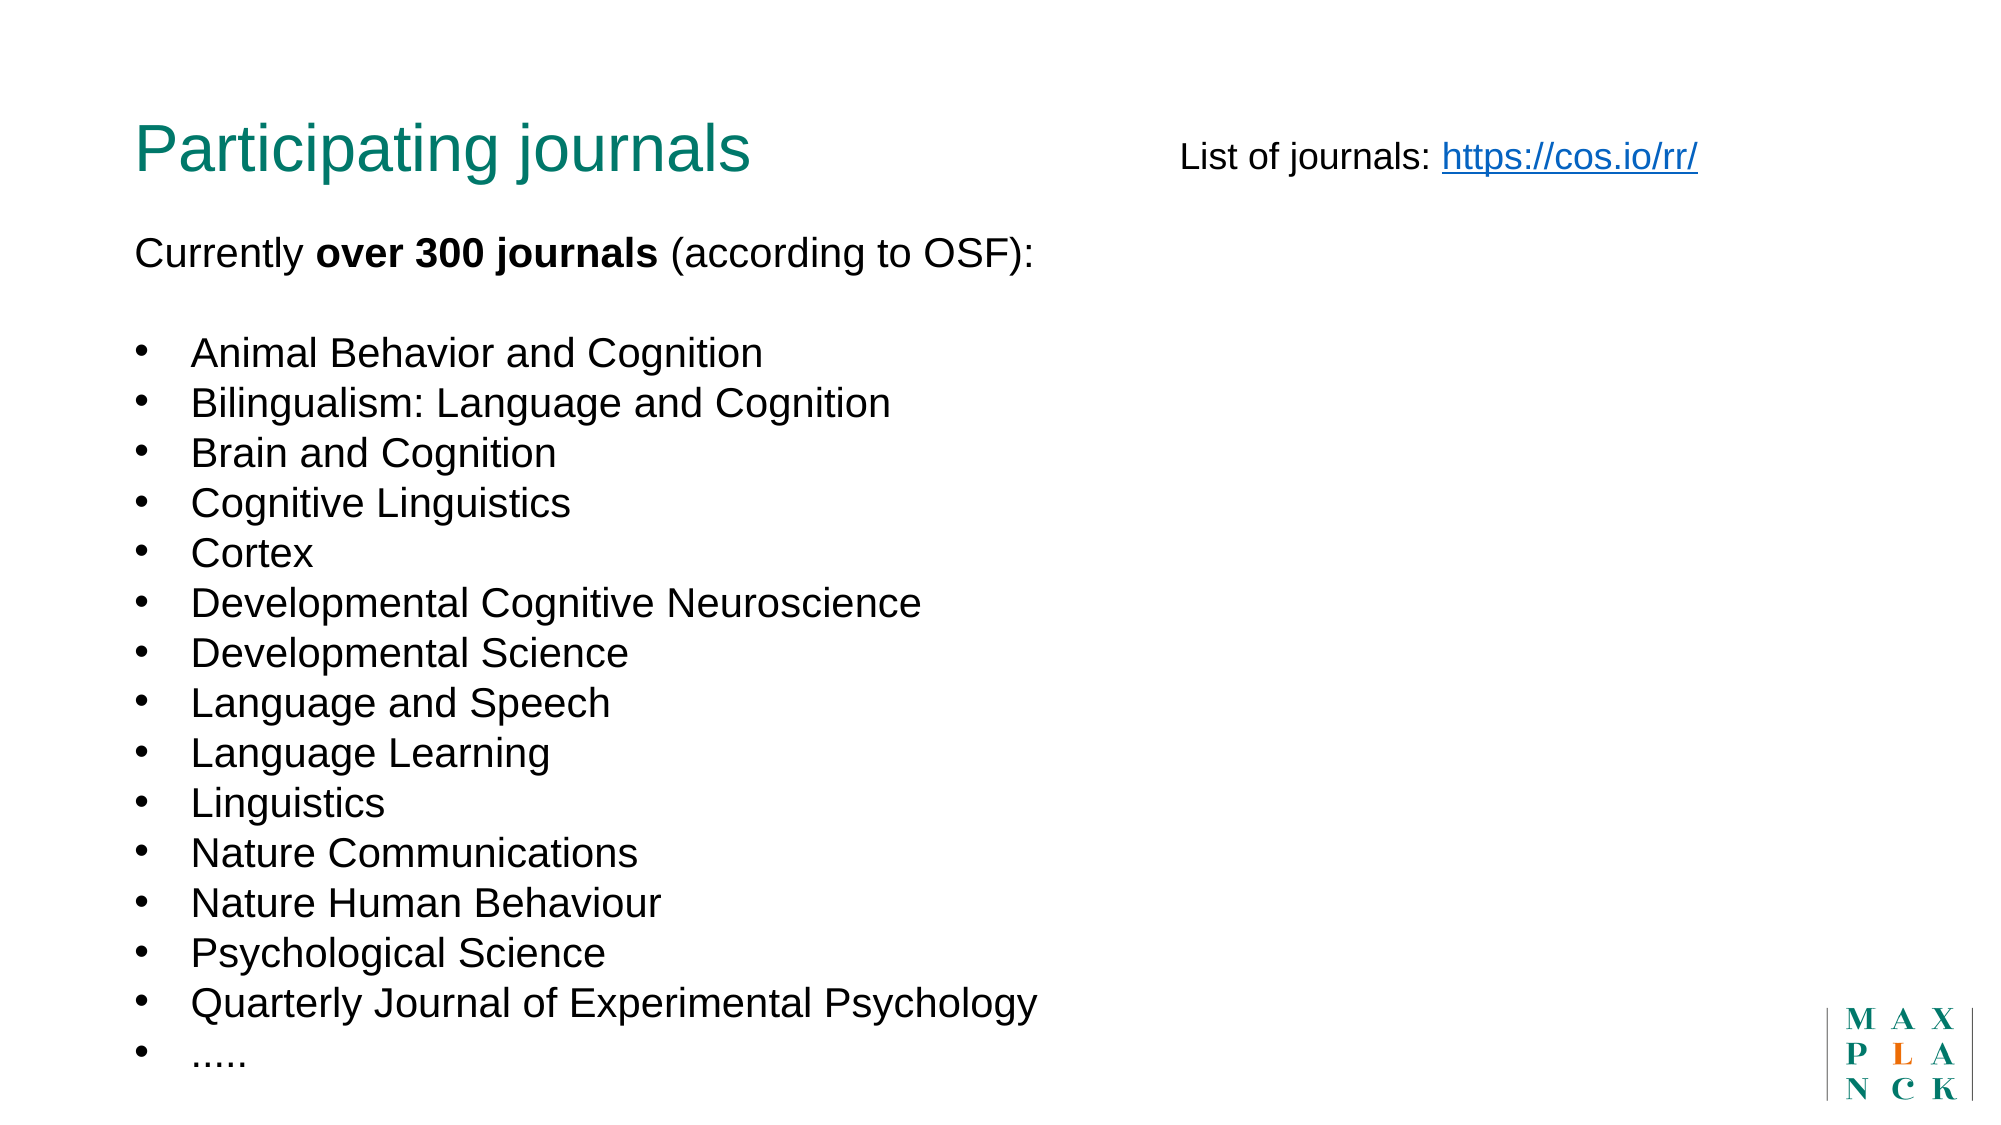

Participating journals
List of journals: https://cos.io/rr/
Currently over 300 journals (according to OSF):

Animal Behavior and Cognition
Bilingualism: Language and Cognition
Brain and Cognition
Cognitive Linguistics
Cortex
Developmental Cognitive Neuroscience
Developmental Science
Language and Speech
Language Learning
Linguistics
Nature Communications
Nature Human Behaviour
Psychological Science
Quarterly Journal of Experimental Psychology
.....